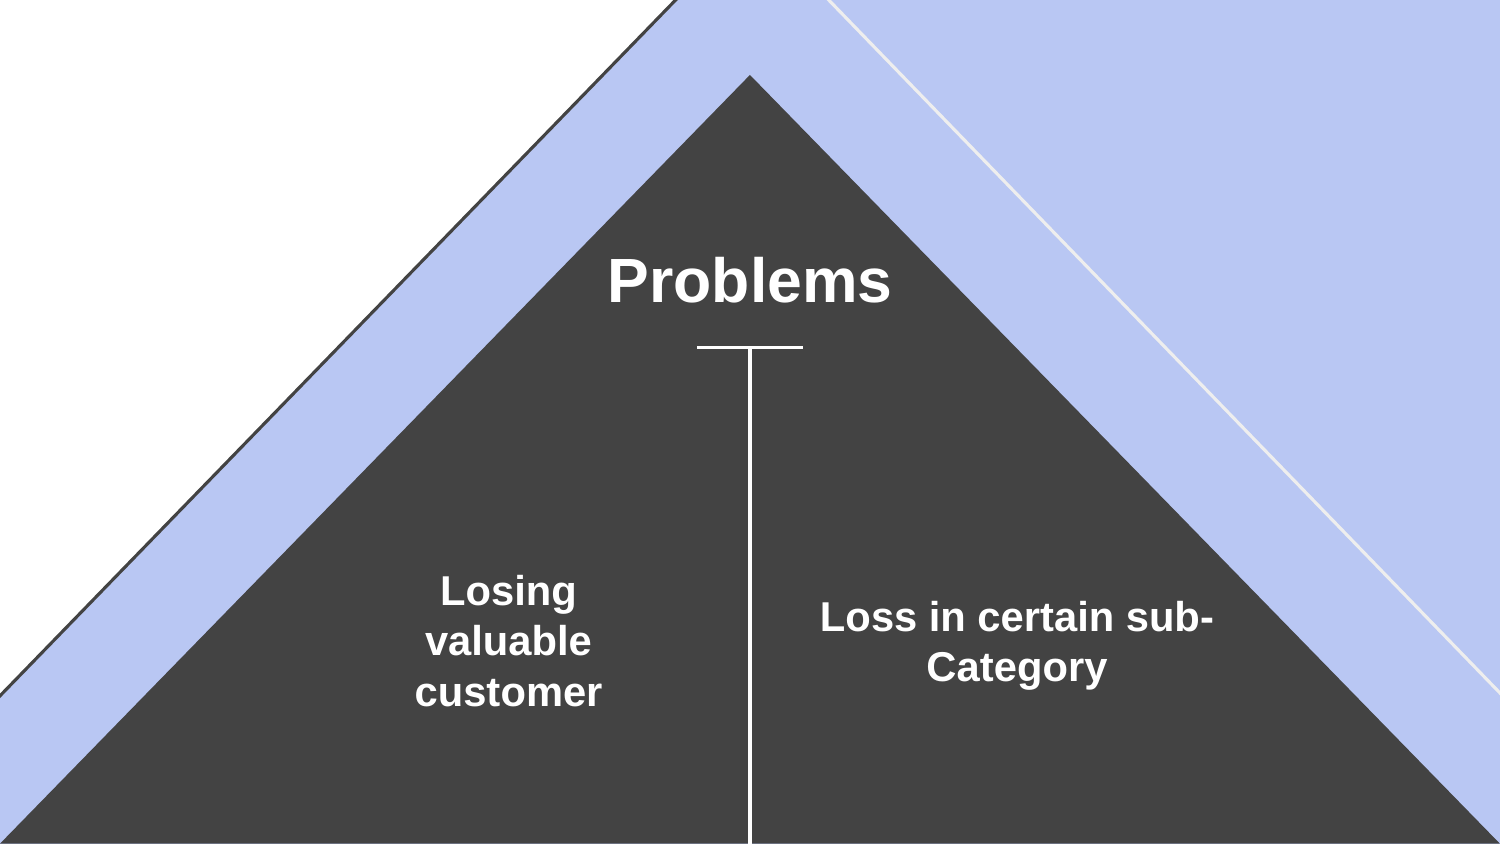

# Problems
Losing valuable customer
Loss in certain sub-Category